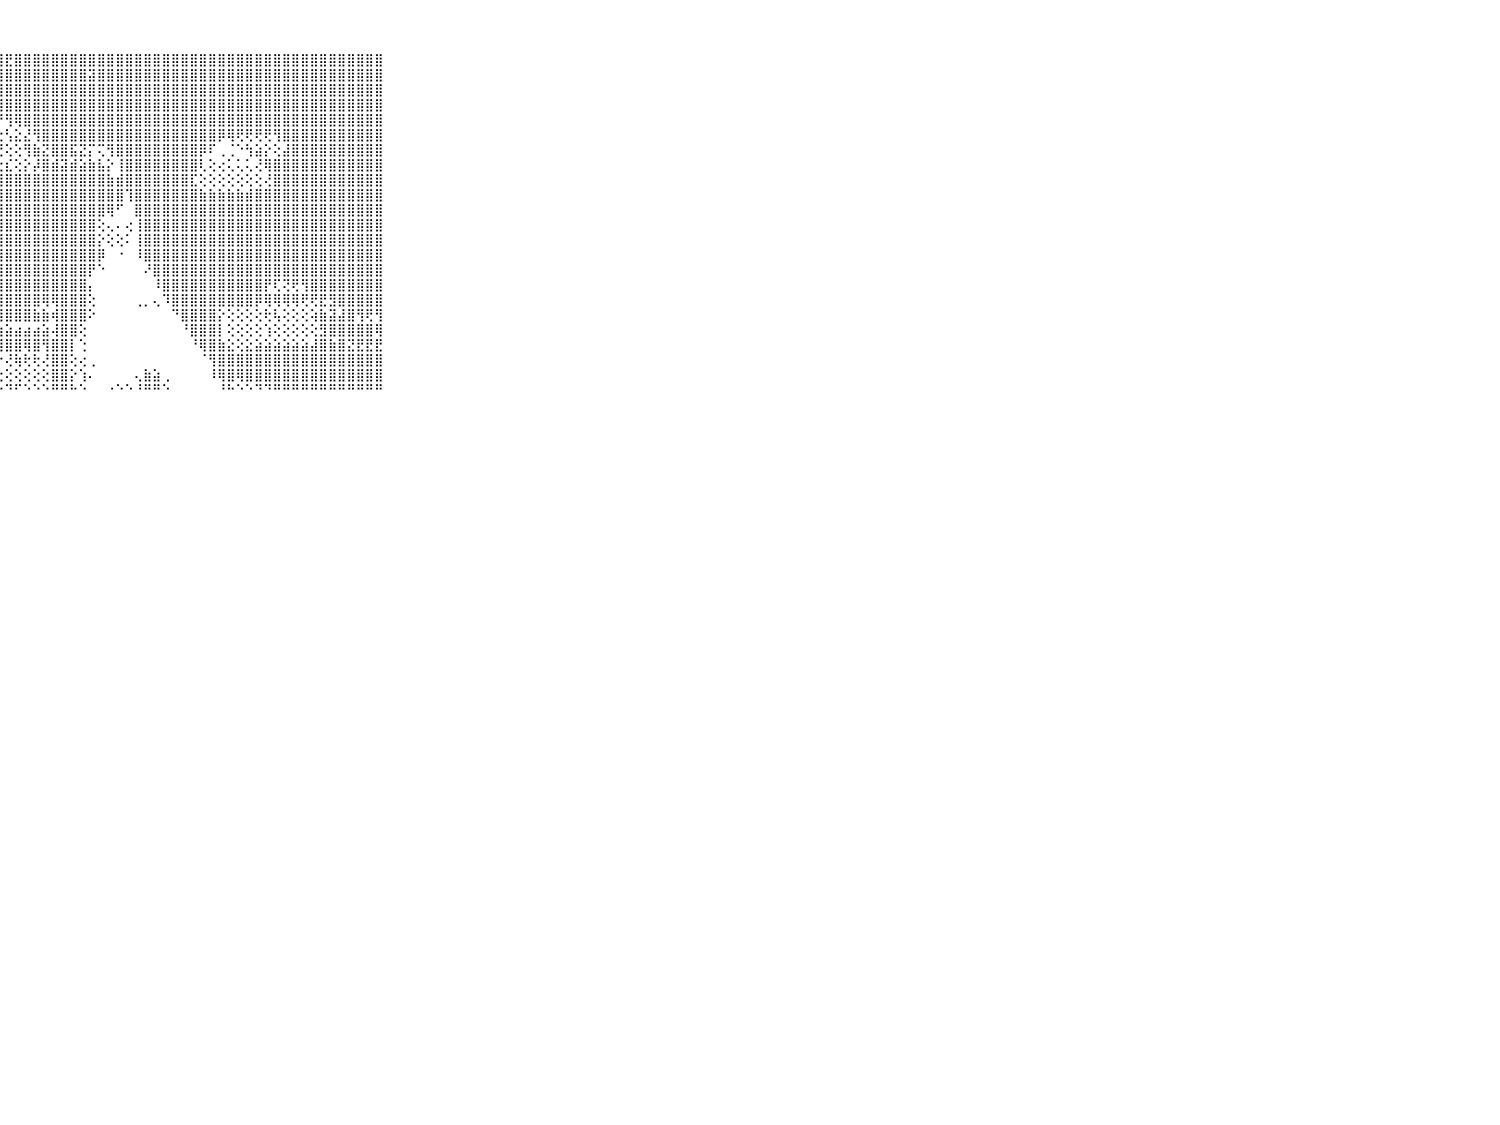

⠀⠀⠀⠀⠀⠀⠀⠀⠀⠀⠀⣿⣿⣿⣿⣿⣿⣿⣿⣷⣿⣿⣿⣿⣿⣿⣿⣿⣟⣿⣿⣿⣿⣿⣿⣿⣿⣿⣿⣿⣿⣿⣿⣿⣿⣿⣿⣿⣿⣿⣿⣿⣿⣿⣿⣿⣿⣿⣿⣿⣿⣿⣿⣿⣿⣿⣿⣿⣿⠀⠀⠀⠀⠀⠀⠀⠀⠀⠀⠀⠀
⠀⠀⠀⠀⠀⠀⠀⠀⠀⠀⠀⣿⣿⣿⣿⣿⣿⣿⣿⣿⣿⣿⣿⣿⣿⣿⣿⣿⣿⣿⣿⣿⣿⣿⣿⣿⣿⣽⣿⣿⣿⣿⣿⣿⣿⣿⣿⣿⣿⣿⣿⣿⣿⣿⣿⣿⣿⣿⣿⣿⣿⣿⣿⣿⣿⣿⣿⣿⣿⠀⠀⠀⠀⠀⠀⠀⠀⠀⠀⠀⠀
⠀⠀⠀⠀⠀⠀⠀⠀⠀⠀⠀⣿⣿⣿⣿⣿⣿⣿⣿⣿⣿⣿⣿⣿⣿⣿⣿⣿⣿⣿⣿⣿⣿⣿⣿⣿⣿⣿⣿⣿⣿⣿⣿⣿⣿⣿⣿⣿⣿⣿⣿⣿⣿⣿⣿⣿⣿⣿⣿⣿⣿⣿⣿⣿⣿⣿⣿⣿⣿⠀⠀⠀⠀⠀⠀⠀⠀⠀⠀⠀⠀
⠀⠀⠀⠀⠀⠀⠀⠀⠀⠀⠀⣿⣿⣿⣿⣿⣿⣿⣿⣿⣿⣿⣿⣿⣿⣿⣿⣿⣿⣿⣿⣿⣿⣿⣿⣿⣿⣿⣿⣿⣿⣿⣿⣿⣿⣿⣿⣿⣿⣿⣿⣿⣿⣿⣿⣿⣿⣿⣿⣿⣿⣿⣿⣿⣿⣿⣿⣿⣿⠀⠀⠀⠀⠀⠀⠀⠀⠀⠀⠀⠀
⠀⠀⠀⠀⠀⠀⠀⠀⠀⠀⠀⣿⣿⣿⣿⣿⣿⣿⣿⣿⣿⣿⣿⣟⢿⣽⡫⡝⢻⢿⣿⣿⣿⣿⣿⣿⣿⣿⣿⣿⣿⣿⣿⣿⣿⣿⣿⣿⣿⣿⣿⣿⣿⣿⣿⣿⣿⣿⣿⣿⣿⣿⣿⣿⣿⣿⣿⣿⣿⠀⠀⠀⠀⠀⠀⠀⠀⠀⠀⠀⠀
⠀⠀⠀⠀⠀⠀⠀⠀⠀⠀⠀⣿⣿⣿⣿⣿⣿⣿⣿⣿⢿⣏⣝⣑⣘⣙⣙⣗⢣⣕⣜⢻⣿⣿⣿⣿⣿⣿⣿⣿⣿⣿⣿⣿⣿⣿⣿⣿⣿⣿⣿⡿⢿⢟⢟⢟⢟⢻⣿⣿⣿⣿⣿⣿⣿⣿⣿⣿⣿⠀⠀⠀⠀⠀⠀⠀⠀⠀⠀⠀⠀
⠀⠀⠀⠀⠀⠀⠀⠀⠀⠀⠀⣿⣿⣿⣿⣿⣿⣿⣟⡷⡕⢇⢕⢕⢕⢕⢜⢝⢕⢕⢻⣷⣝⣿⣿⣯⣝⡍⢍⢻⣿⣿⣿⣿⣿⣿⣿⣿⣿⡿⠏⢀⢈⠑⢳⣵⡕⢕⣼⣿⣿⣿⣿⣿⣿⣿⣿⣿⣿⠀⠀⠀⠀⠀⠀⠀⠀⠀⠀⠀⠀
⠀⠀⠀⠀⠀⠀⠀⠀⠀⠀⠀⣿⣿⣿⣿⣿⣿⣿⣿⣿⣿⣧⣧⣾⣵⣵⣵⣕⣎⢕⡕⡼⣿⣾⣽⣾⣵⣷⣧⡕⢸⣿⣿⣿⣿⣿⣿⣿⣿⢇⢕⢔⢅⢅⢅⢜⢿⣿⣿⣿⣿⣿⣿⣿⣿⣿⣿⣿⣿⠀⠀⠀⠀⠀⠀⠀⠀⠀⠀⠀⠀
⠀⠀⠀⠀⠀⠀⠀⠀⠀⠀⠀⣿⣿⣿⣿⣿⣿⣿⣿⣿⣿⣿⣿⣿⣿⣿⣿⣿⣿⣿⣿⣿⣿⣿⣿⣿⣿⣿⣿⣷⣾⣿⣿⣿⣿⣿⣿⣿⣏⢕⢕⢕⢕⢕⢕⢕⢜⣿⣿⣿⣿⣿⣿⣿⣿⣿⣿⣿⣿⠀⠀⠀⠀⠀⠀⠀⠀⠀⠀⠀⠀
⠀⠀⠀⠀⠀⠀⠀⠀⠀⠀⠀⣿⣿⣿⣿⣿⣿⣿⣿⣿⣿⣿⣿⣿⣿⣿⣿⣿⣿⣿⣿⣿⣿⣿⣿⣿⣿⣿⣿⣿⣿⢹⣿⣿⣿⣿⣿⣿⣿⣷⣷⣷⣷⣷⣾⣿⣿⣿⣿⣿⣿⣿⣿⣿⣿⣿⣿⣿⣿⠀⠀⠀⠀⠀⠀⠀⠀⠀⠀⠀⠀
⠀⠀⠀⠀⠀⠀⠀⠀⠀⠀⠀⣿⣿⣿⣿⣿⣿⣿⣿⣿⣿⣿⣿⣿⣿⣿⣿⣿⣿⣿⣿⣿⣿⣿⣿⣿⣿⣿⣿⢿⠋⠀⣿⣿⣿⣿⣿⣿⣿⣿⣿⣿⣿⣿⣿⣿⣿⣿⣿⣿⣿⣿⣿⣿⣿⣿⣿⣿⣿⠀⠀⠀⠀⠀⠀⠀⠀⠀⠀⠀⠀
⠀⠀⠀⠀⠀⠀⠀⠀⠀⠀⠀⣿⣿⣿⣿⣿⣿⣿⣿⣿⣿⣿⣿⣿⣿⣿⣿⣿⣿⣿⣿⣿⣿⣿⣿⣿⣿⣿⢕⢄⠄⢔⢸⣿⣿⣿⣿⣿⣿⣿⣿⣿⣿⣿⣿⣿⣿⣿⣿⣿⣿⣿⣿⣿⣿⣿⣿⣿⣿⠀⠀⠀⠀⠀⠀⠀⠀⠀⠀⠀⠀
⠀⠀⠀⠀⠀⠀⠀⠀⠀⠀⠀⣿⣿⣿⣿⣿⣿⣿⣿⣿⣿⣿⣿⣿⣿⣿⣿⣿⣿⣿⣿⣿⣿⣿⣿⣿⣿⣿⡕⢕⢕⠅⢸⣿⣿⣿⣿⣿⣿⣿⣿⣿⣿⣿⣿⣿⣿⣿⣿⣿⣿⣿⣿⣿⣿⣿⣿⣿⣿⠀⠀⠀⠀⠀⠀⠀⠀⠀⠀⠀⠀
⠀⠀⠀⠀⠀⠀⠀⠀⠀⠀⠀⣿⣿⣿⣿⣿⣿⣿⣿⣿⣿⣿⣿⣿⣿⣿⣿⣿⣿⣿⣿⣿⣿⣿⣿⣿⣿⣿⡿⠀⠐⠀⠸⣿⣿⣿⣿⣿⣿⣿⣿⣿⣿⣿⣿⣿⣿⣿⣿⣿⣿⣿⣿⣿⣿⣿⣿⣿⣿⠀⠀⠀⠀⠀⠀⠀⠀⠀⠀⠀⠀
⠀⠀⠀⠀⠀⠀⠀⠀⠀⠀⠀⣿⣿⣿⣿⣿⣿⣿⣿⣿⣿⣿⣿⣿⣿⣿⣿⣿⣿⣿⣿⣿⣿⣿⣿⣿⣿⡟⠑⠀⠀⠀⠀⠜⣿⣿⣿⣿⣿⣿⣿⣿⣿⣿⣿⣿⣿⣿⣿⣿⣿⣿⣿⣿⣿⣿⣿⣿⣿⠀⠀⠀⠀⠀⠀⠀⠀⠀⠀⠀⠀
⠀⠀⠀⠀⠀⠀⠀⠀⠀⠀⠀⣿⣿⣿⣿⣿⣿⣿⣿⣿⣿⣿⣿⣿⣿⣿⣿⣿⣿⣿⣿⣿⣿⣿⣿⣿⣿⡄⠀⠀⠀⠀⠀⠀⠸⣿⣿⣿⣿⣿⣿⣿⣿⣿⣿⣿⡟⢏⢝⢟⢻⣿⣿⣿⣿⣿⣿⣿⣿⠀⠀⠀⠀⠀⠀⠀⠀⠀⠀⠀⠀
⠀⠀⠀⠀⠀⠀⠀⠀⠀⠀⠀⣿⣿⣿⣿⣿⣿⣿⣿⣿⣿⣿⣿⣿⣿⣿⣿⣿⣿⣿⣿⣿⢿⢿⣿⣿⣿⢕⠀⠀⠀⠀⢀⡀⢄⠹⣿⣿⣿⣿⣿⣿⣿⣿⣿⡿⢿⢿⢿⢿⢟⢟⣟⣻⣿⣿⣿⣿⣿⠀⠀⠀⠀⠀⠀⠀⠀⠀⠀⠀⠀
⠀⠀⠀⠀⠀⠀⠀⠀⠀⠀⠀⣿⣿⣿⣿⣿⣿⣿⣿⣿⣿⣿⣿⣿⣿⣿⣿⣿⣿⣿⣿⣷⣷⢾⣿⣿⣿⠕⠀⠀⠀⠀⠀⠀⠀⠀⠙⣿⣿⣿⣿⡕⢕⢕⢕⢕⢗⢧⢕⢕⢕⢵⣷⣽⣼⣿⢻⢟⢻⠀⠀⠀⠀⠀⠀⠀⠀⠀⠀⠀⠀
⠀⠀⠀⠀⠀⠀⠀⠀⠀⠀⠀⢿⢿⢿⢟⢟⢟⢛⢟⢟⢏⣝⣝⣝⣽⣝⣝⣵⣵⣴⣴⣴⣵⢼⣿⣿⢕⠀⠀⠀⠀⠀⠀⠀⠀⠀⠀⠘⣿⣿⣿⡇⢕⢕⢕⢕⢱⢕⢕⢕⢕⢕⣻⣿⣿⣿⣿⣿⢿⠀⠀⠀⠀⠀⠀⠀⠀⠀⠀⠀⠀
⠀⠀⠀⠀⠀⠀⠀⠀⠀⠀⠀⢕⢕⢕⢕⢕⢕⣕⣎⣼⣿⣿⣿⣿⣿⣿⣿⣿⣿⣿⢿⣿⢻⣿⣿⡇⢑⠀⠀⠀⠀⠀⠀⠀⠀⠀⠀⠀⠘⢿⣿⣷⣕⢕⣕⣵⣵⣵⣵⣵⣵⣼⣿⣷⣿⣝⣟⣟⣟⠀⠀⠀⠀⠀⠀⠀⠀⠀⠀⠀⠀
⠀⠀⠀⠀⠀⠀⠀⠀⠀⠀⠀⢕⢕⢕⢕⢜⢾⣿⣿⣿⣿⣿⢏⢝⢻⡟⢫⡕⢜⢷⢗⢗⢜⣿⣿⢕⢔⢀⠀⠀⠀⠀⠀⠀⠀⠀⠀⠀⠀⠈⢻⣿⣿⣿⣿⣿⣿⣿⣿⣿⣿⣿⣿⣿⣿⣿⣿⣿⣿⠀⠀⠀⠀⠀⠀⠀⠀⠀⠀⠀⠀
⠀⠀⠀⠀⠀⠀⠀⠀⠀⠀⠀⢕⢕⢕⢕⣵⢻⣿⣿⣿⣟⡟⢝⢝⢕⢕⢕⢕⢕⢕⢕⢕⢕⣿⣿⡕⢱⠄⠀⠀⠀⠀⢄⣷⣵⢀⠀⠀⠀⠀⠸⢿⣿⢿⣿⣿⣿⣿⣿⣿⣿⣿⣿⣿⣿⣿⣿⣿⣿⠀⠀⠀⠀⠀⠀⠀⠀⠀⠀⠀⠀
⠀⠀⠀⠀⠀⠀⠀⠀⠀⠀⠀⠑⠑⠑⠑⠘⠙⠛⠃⠋⠙⠋⠑⠙⠘⠑⠑⠑⠙⠋⠑⠑⠑⠛⠛⠓⠑⠀⠀⠐⠑⠑⠘⠛⠛⠑⠀⠀⠀⠀⠀⠘⠓⠑⠑⠙⠙⠛⠛⠛⠛⠛⠛⠛⠛⠛⠛⠛⠛⠀⠀⠀⠀⠀⠀⠀⠀⠀⠀⠀⠀